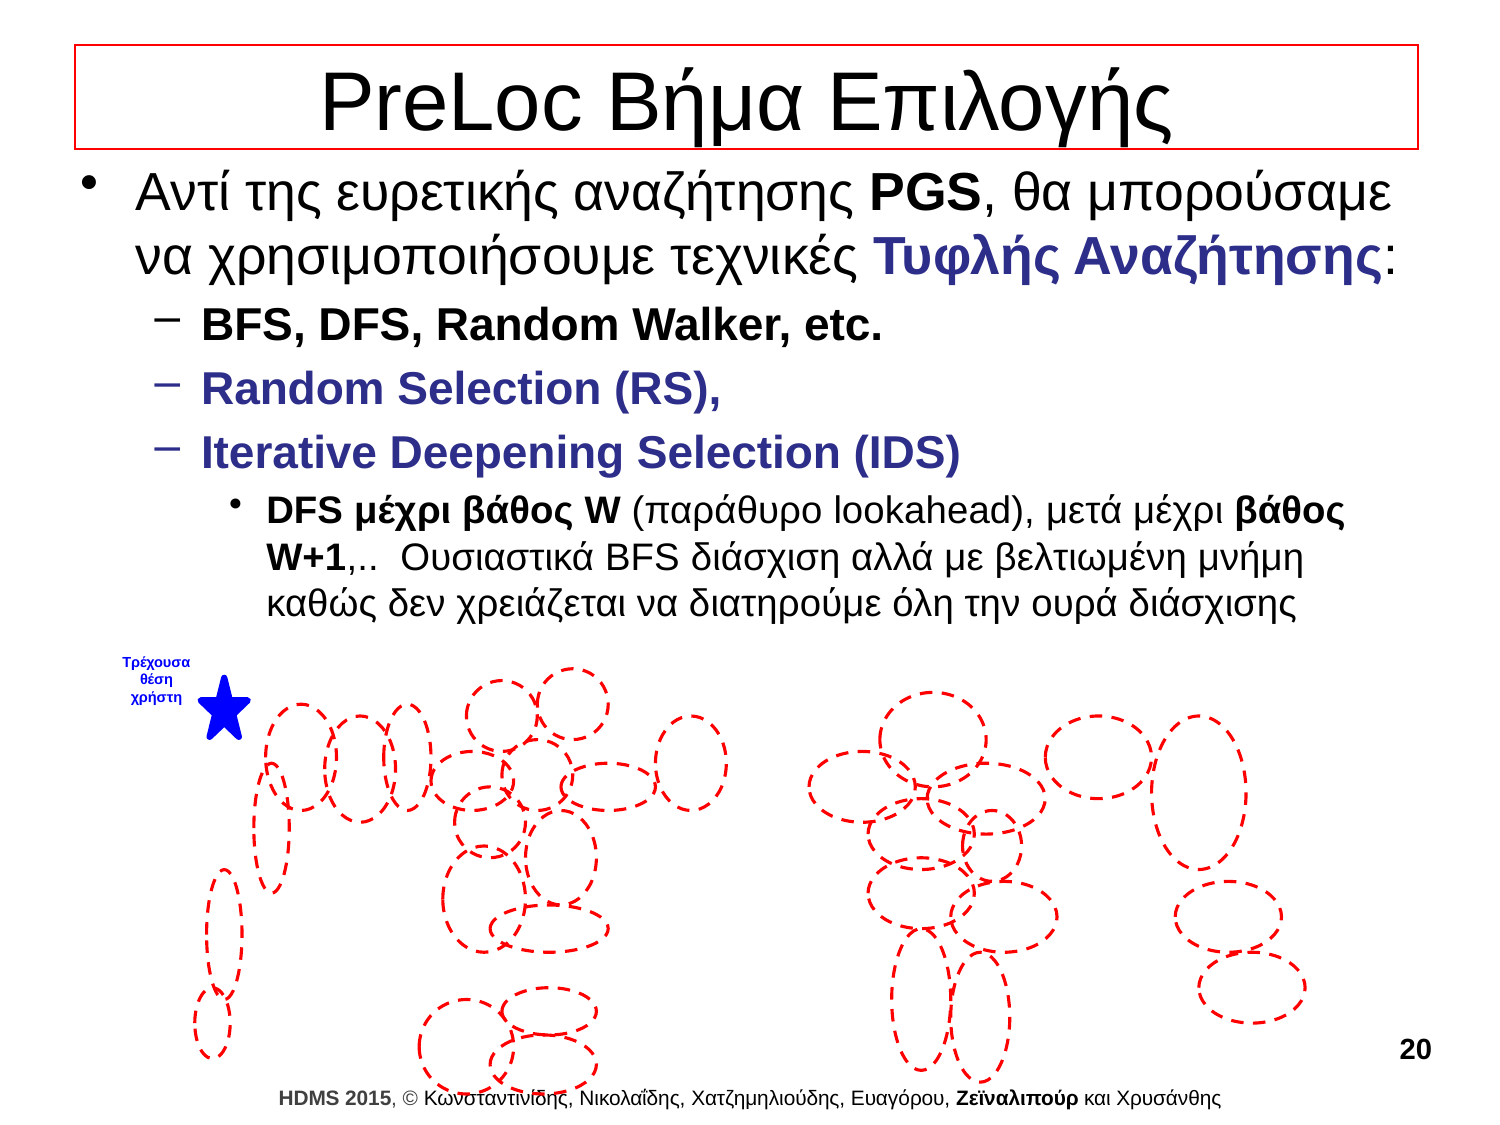

# PreLoc Βήμα Επιλογής
Αντί της ευρετικής αναζήτησης PGS, θα μπορούσαμε να χρησιμοποιήσουμε τεχνικές Τυφλής Αναζήτησης:
BFS, DFS, Random Walker, etc.
Random Selection (RS),
Iterative Deepening Selection (IDS)
DFS μέχρι βάθος W (παράθυρο lookahead), μετά μέχρι βάθος W+1,..  Ουσιαστικά BFS διάσχιση αλλά με βελτιωμένη μνήμη καθώς δεν χρειάζεται να διατηρούμε όλη την ουρά διάσχισης

Τρέχουσα θέση χρήστη